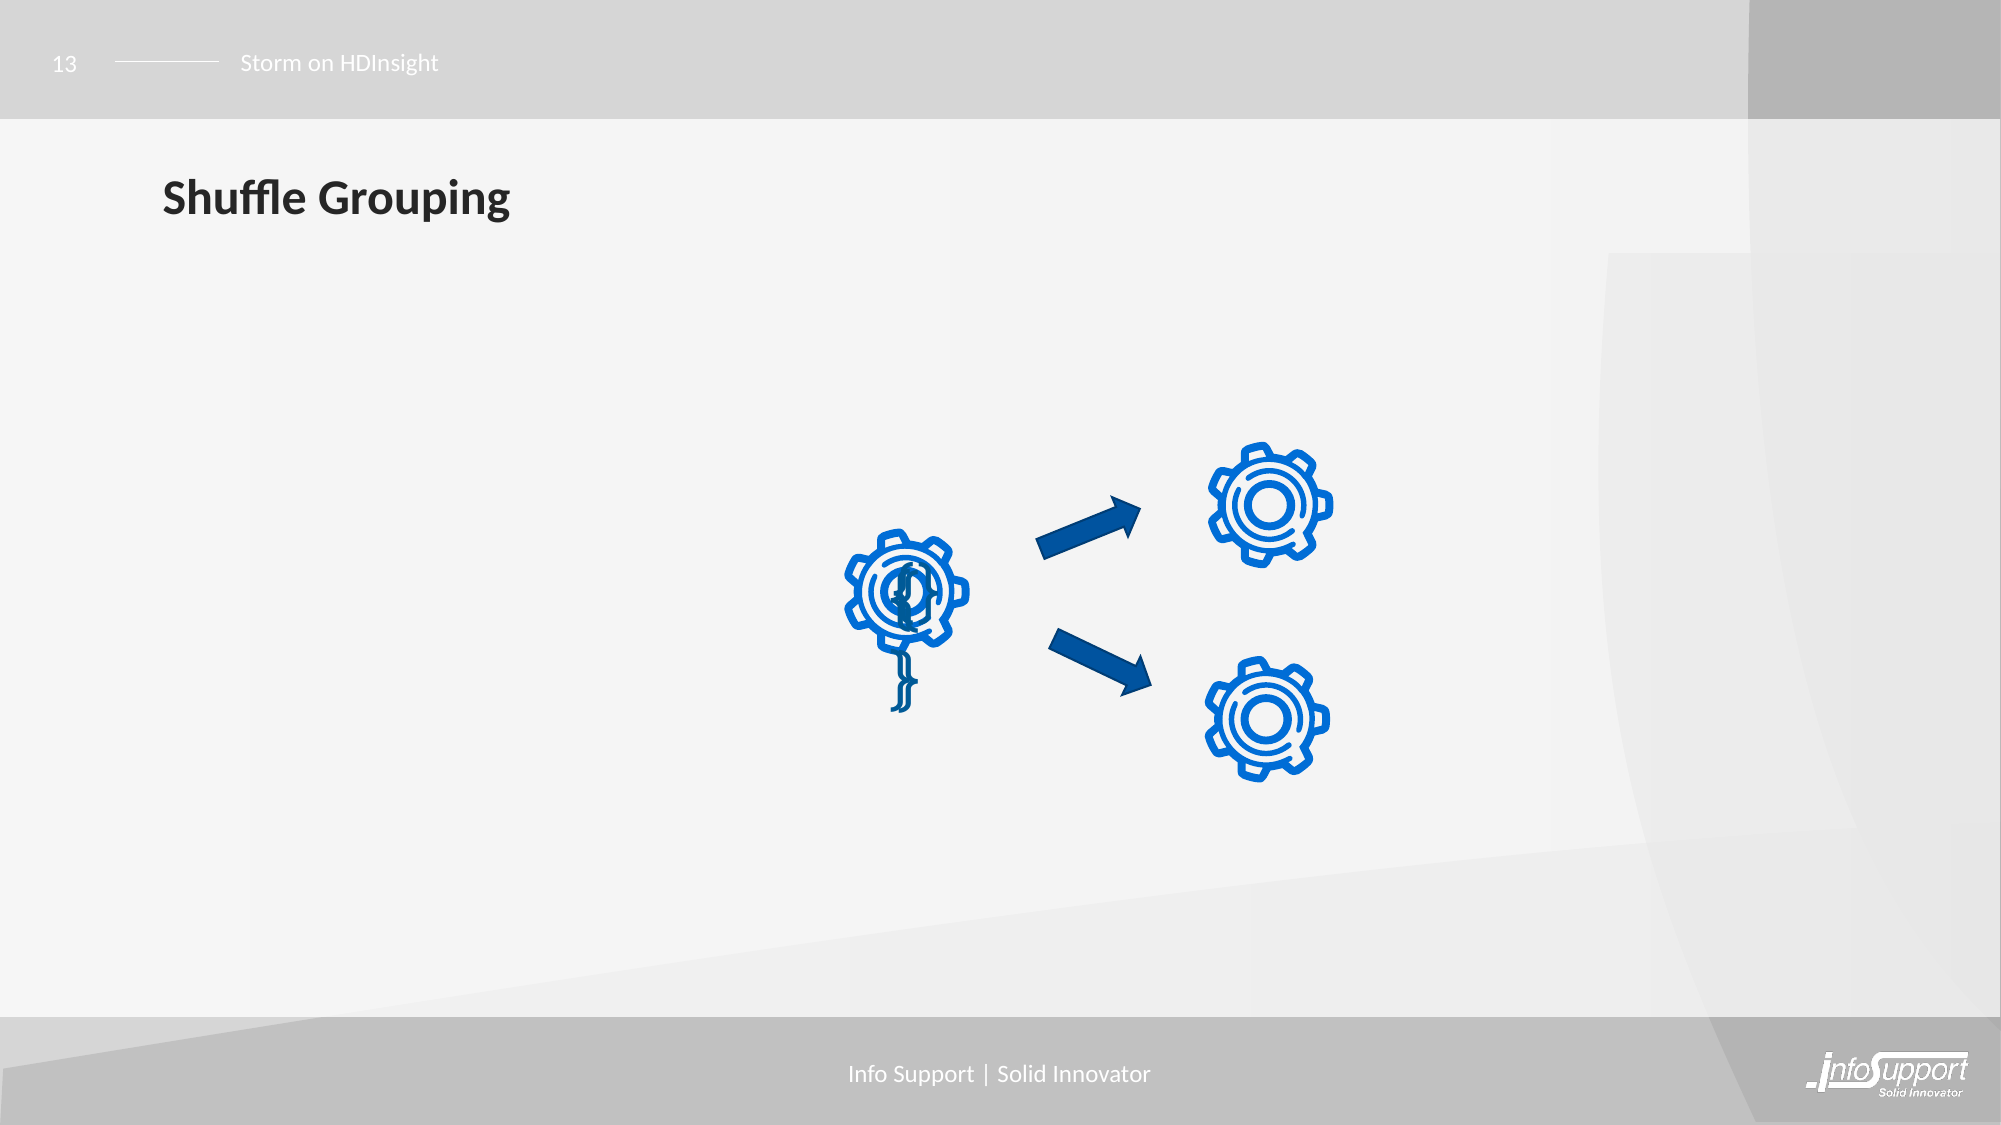

13
Storm on HDInsight
# Shuffle Grouping

{}
{}
{}

Info Support | Solid Innovator